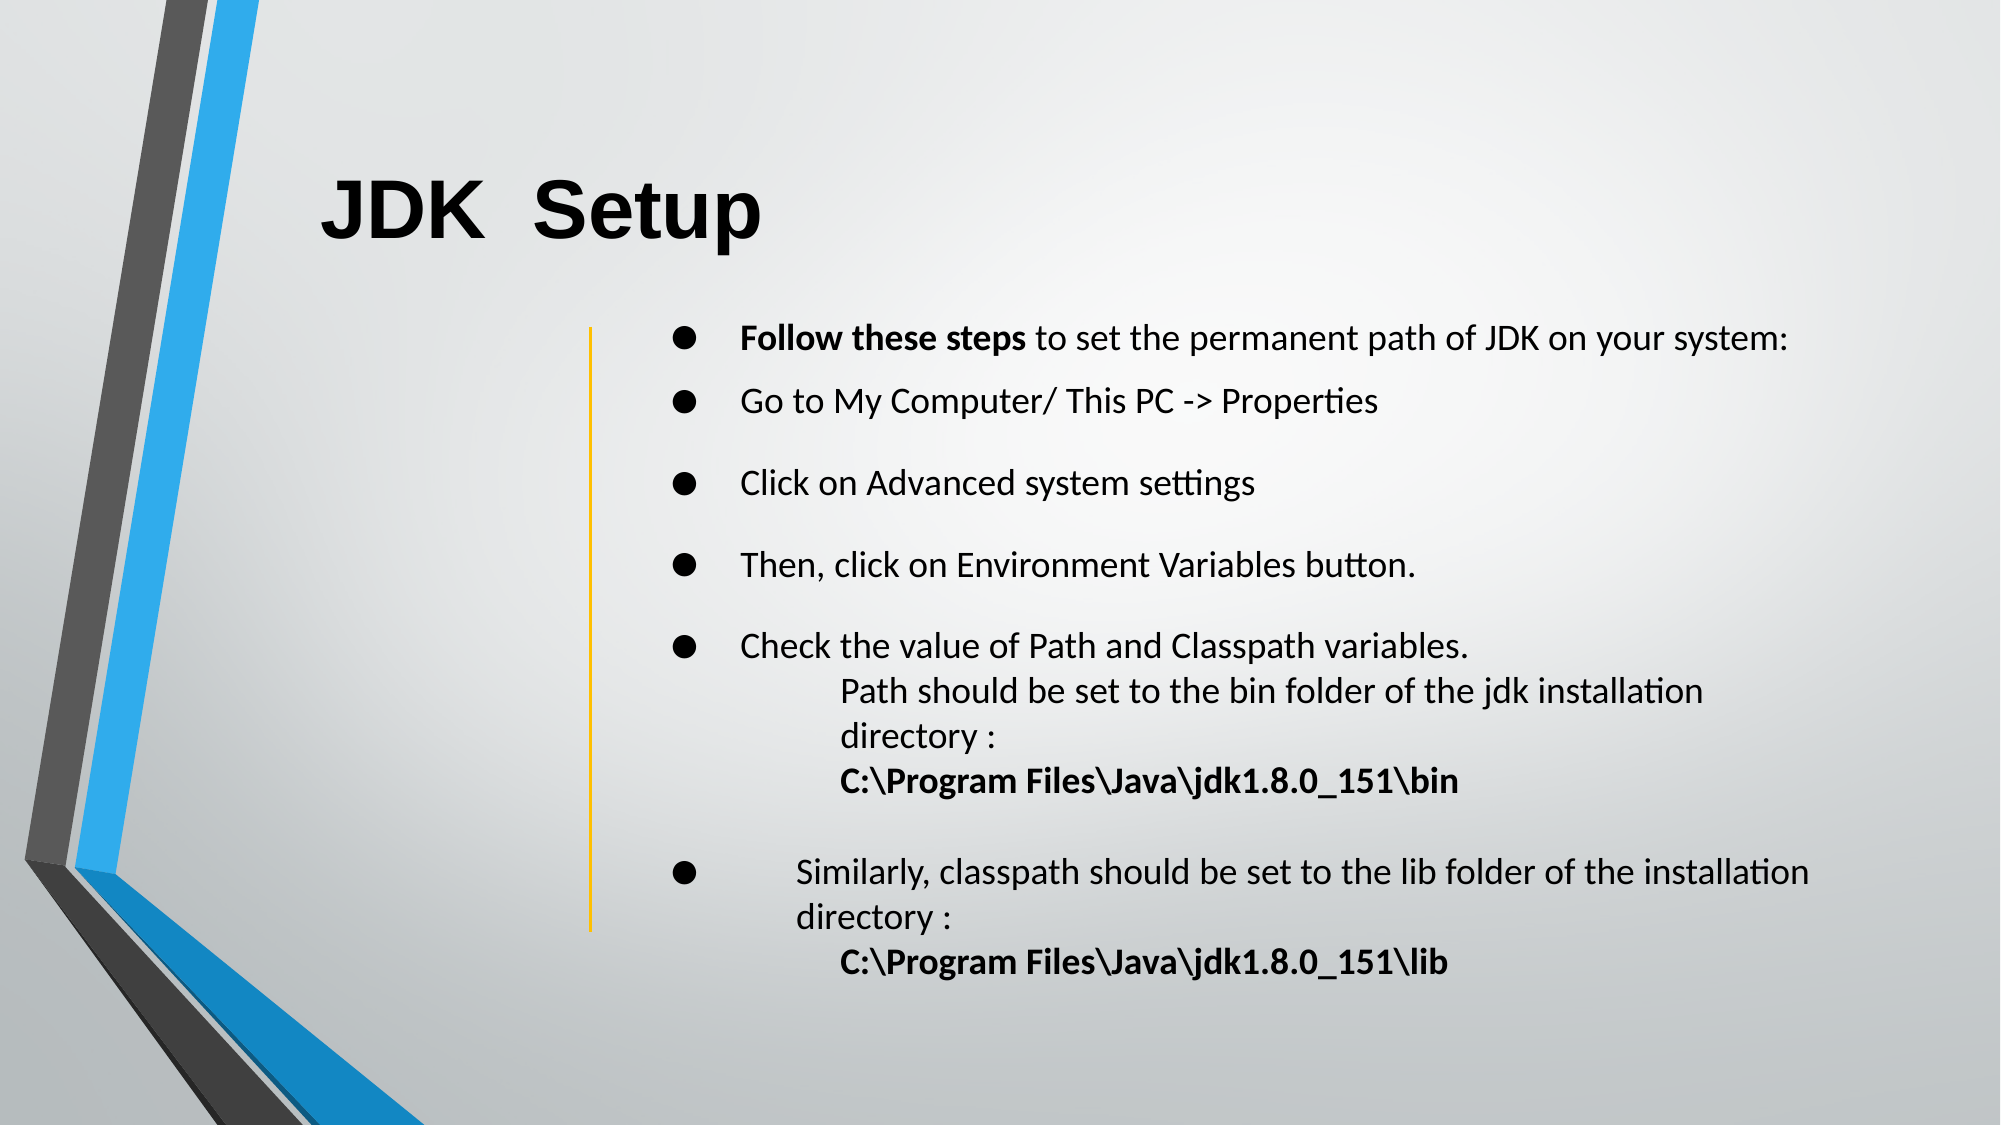

JDK  Setup
Follow these steps to set the permanent path of JDK on your system:
Go to My Computer/ This PC -> Properties
Click on Advanced system settings
Then, click on Environment Variables button.
Check the value of Path and Classpath variables.
Path should be set to the bin folder of the jdk installation directory :
C:\Program Files\Java\jdk1.8.0_151\bin

Similarly, classpath should be set to the lib folder of the installation directory :
C:\Program Files\Java\jdk1.8.0_151\lib